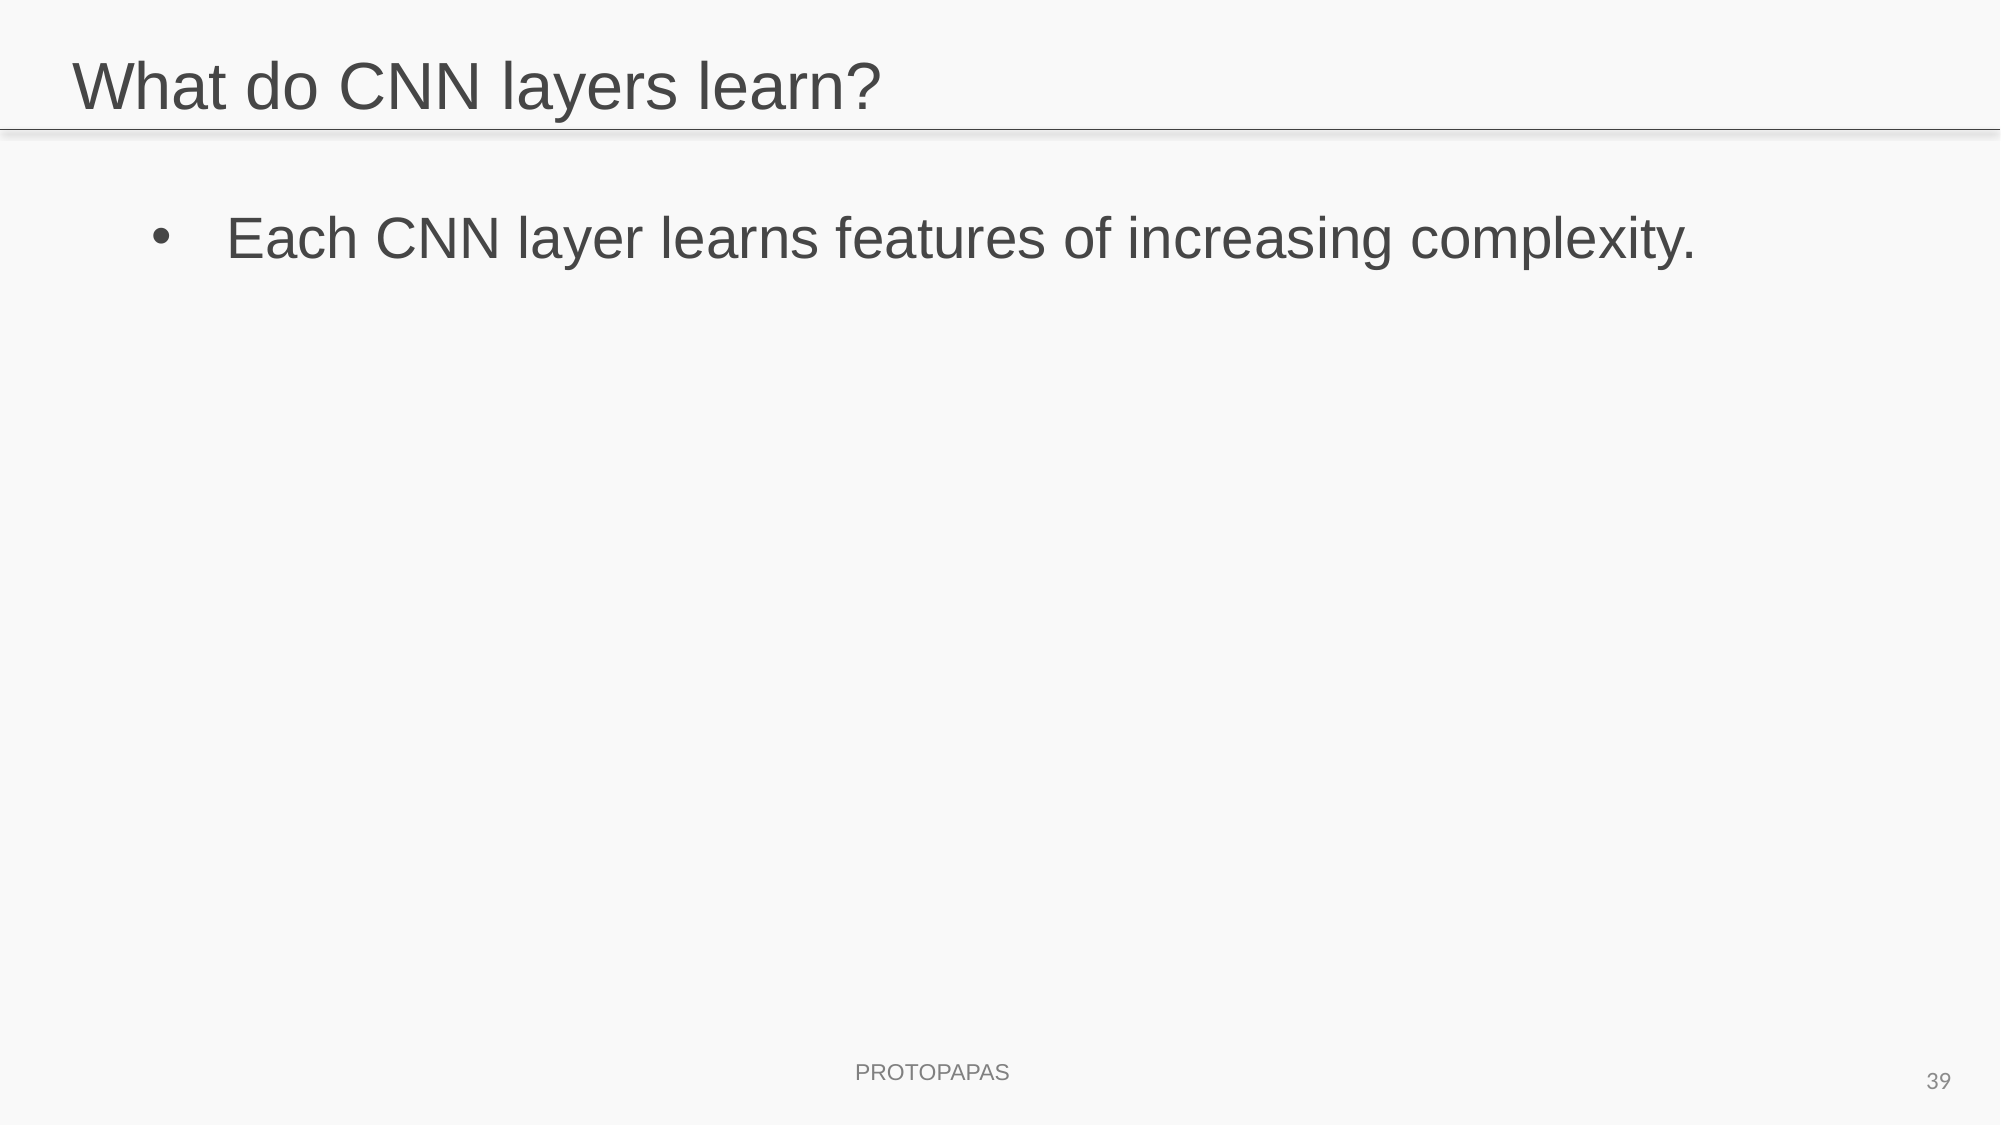

# What do CNN layers learn?
Each CNN layer learns features of increasing complexity.

39